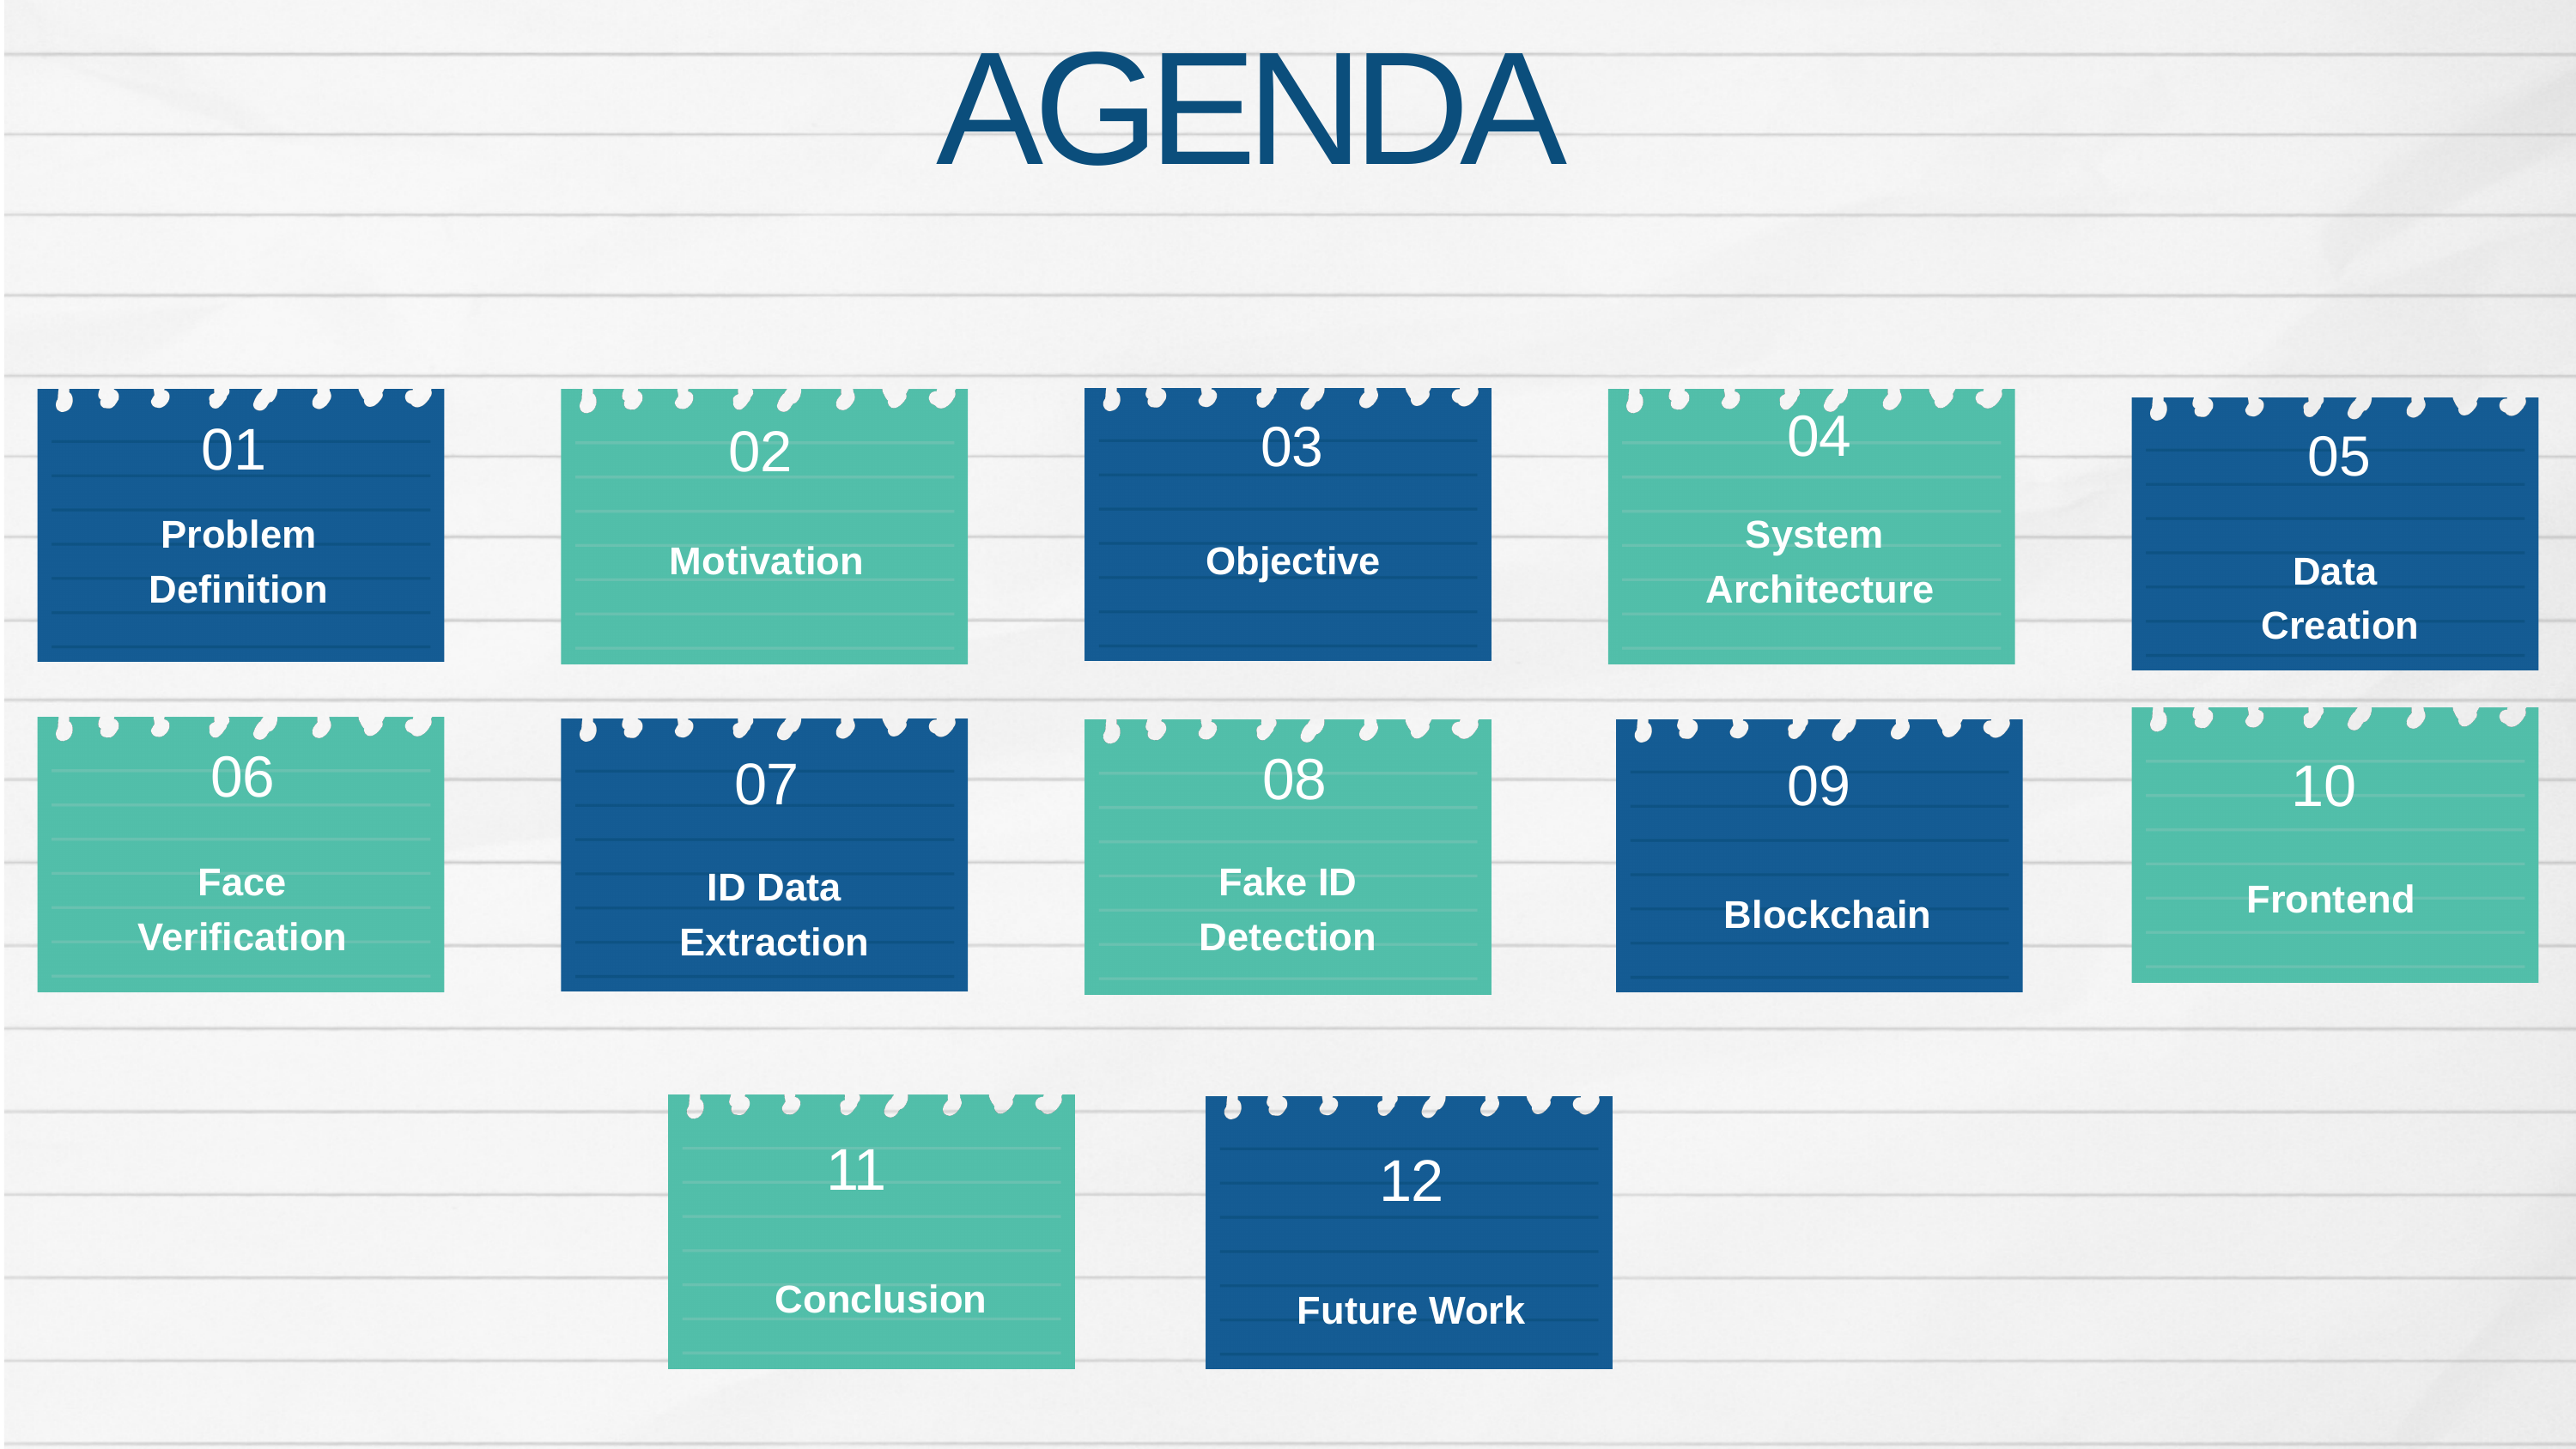

AGENDA

04
03
01
02
05
Problem Definition
System
 Architecture
Motivation
Objective
Data
Creation

06
08
07
10
09
Face Verification
Fake ID
Detection
ID Data
Extraction
Frontend
Blockchain

11
12
Conclusion
Future Work